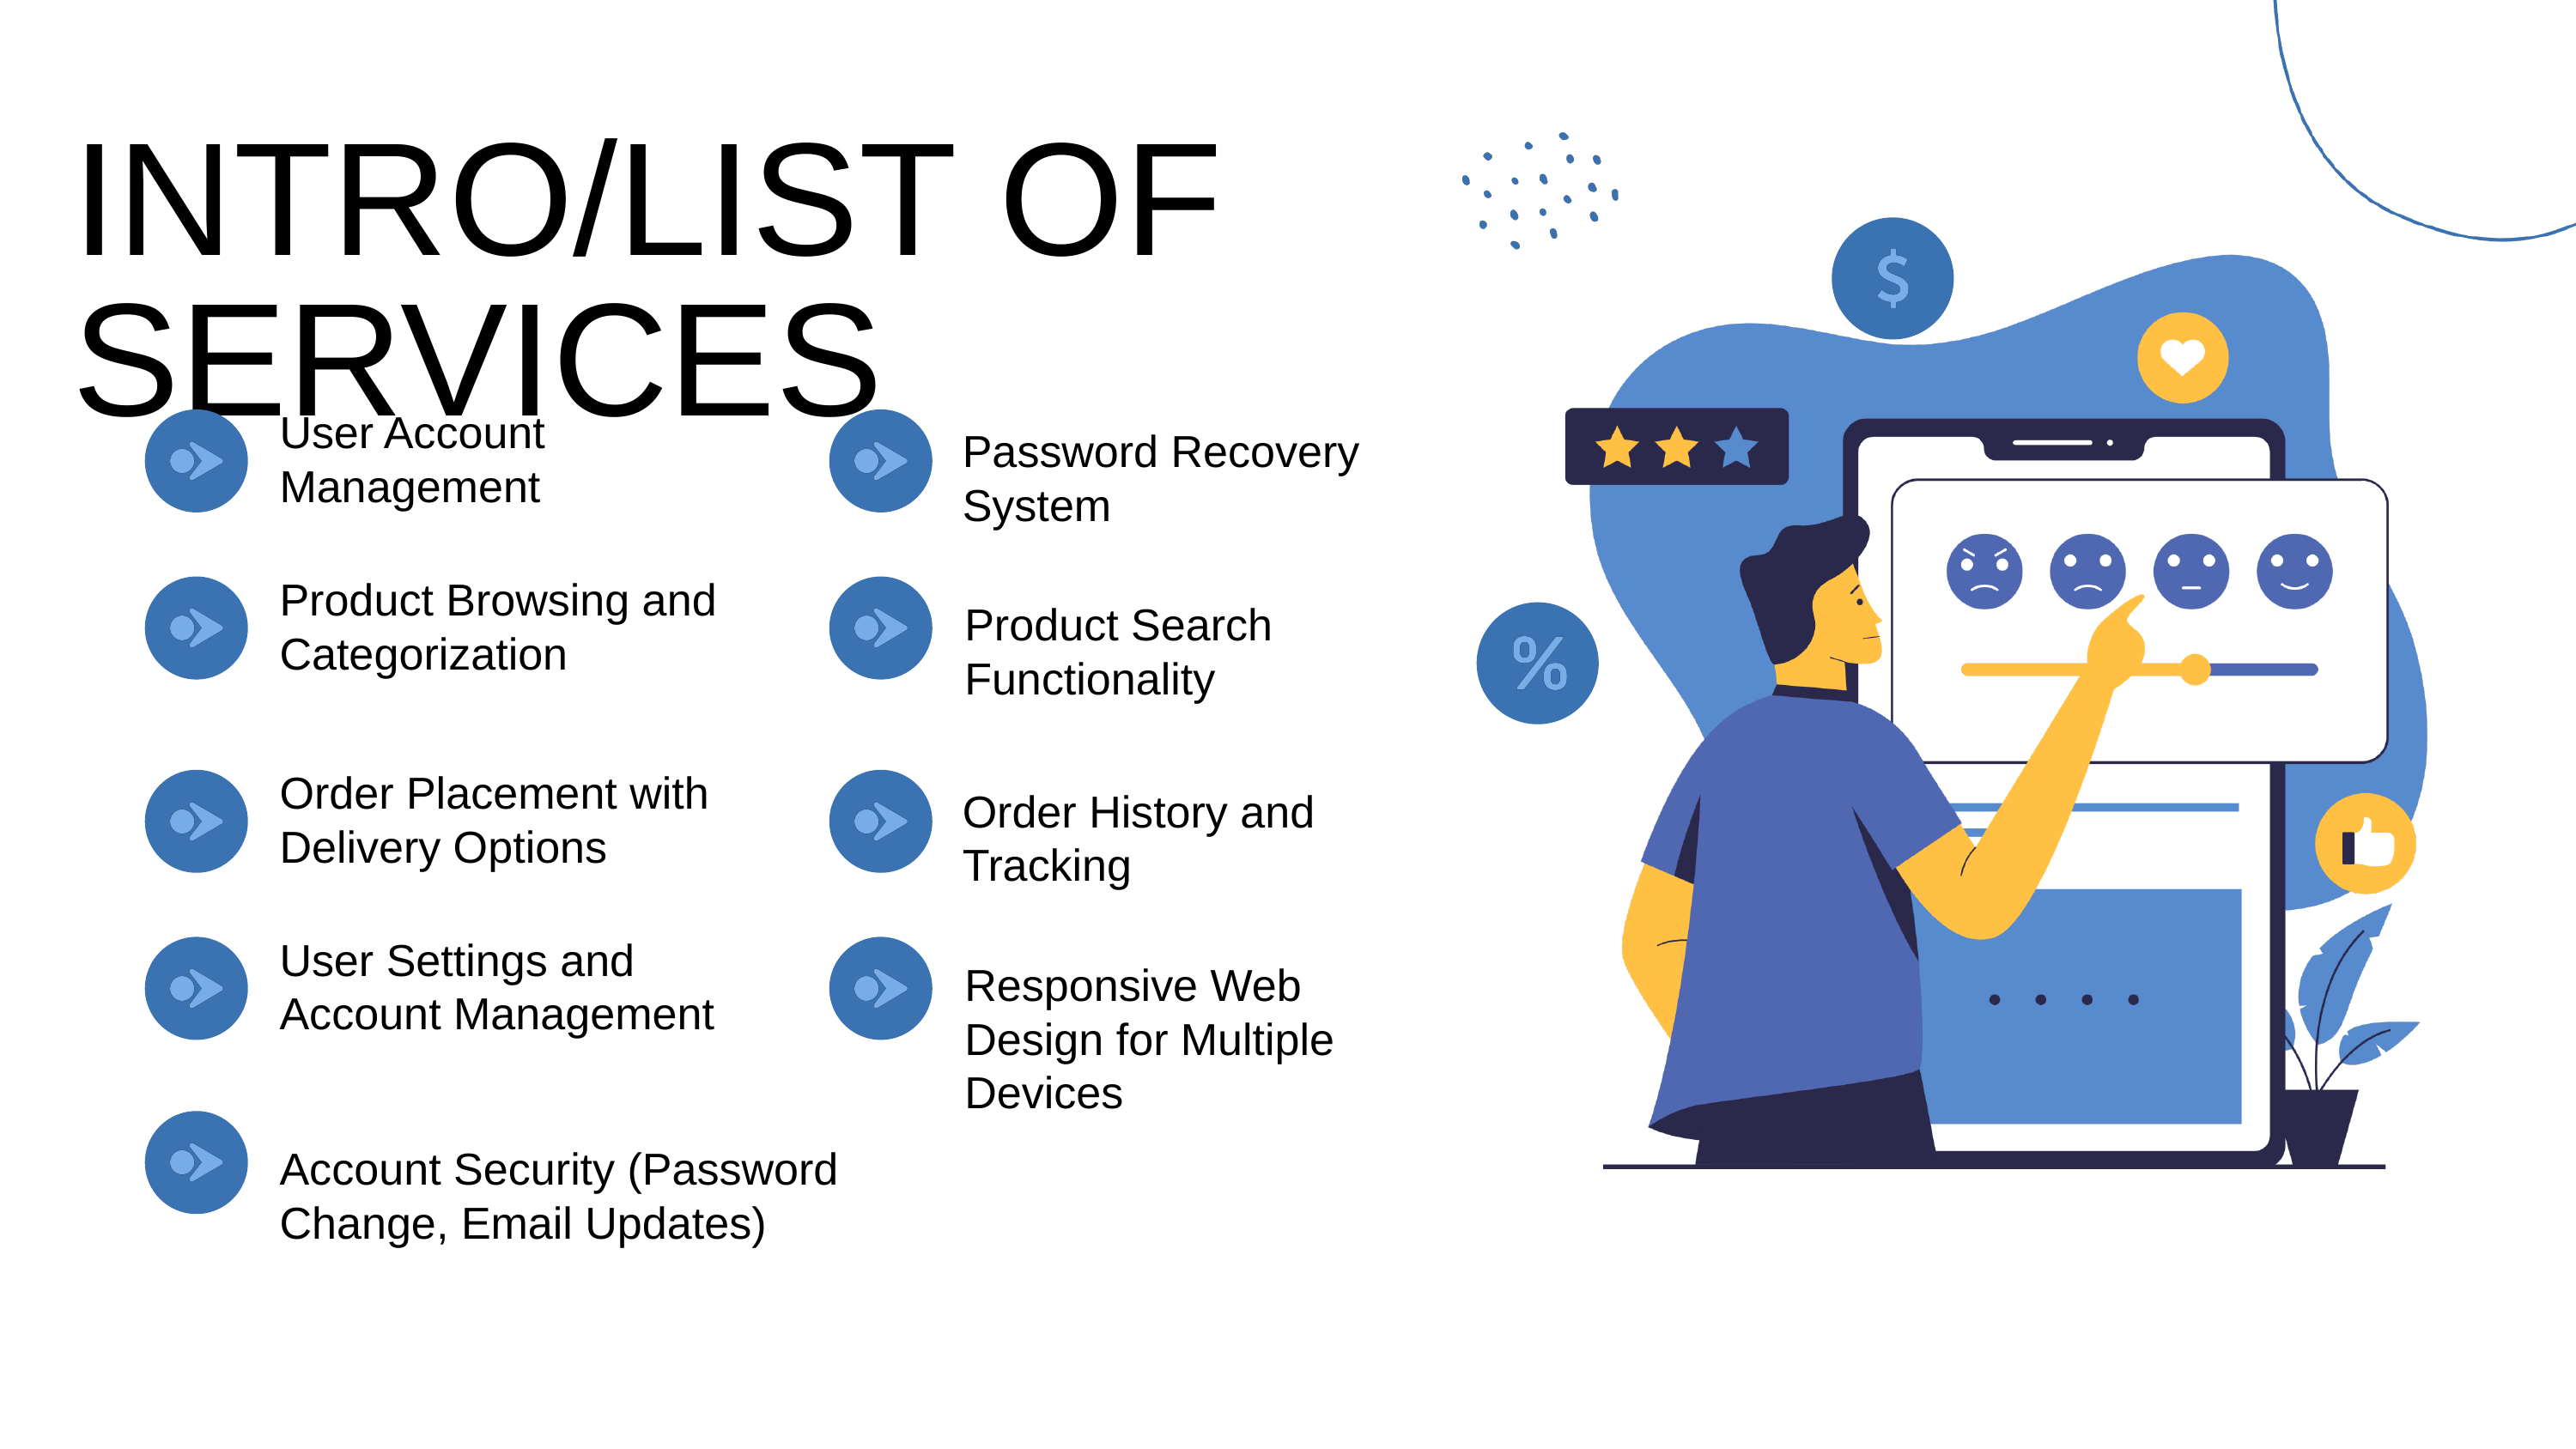

INTRO/LIST OF SERVICES

User Account Management

Password Recovery System

Product Browsing and Categorization

Product Search Functionality

Order Placement with Delivery Options

Order History and Tracking

User Settings and Account Management

Responsive Web Design for Multiple Devices

Account Security (Password Change, Email Updates)

Giggling Platypus Co
www.reallygreatsite.com